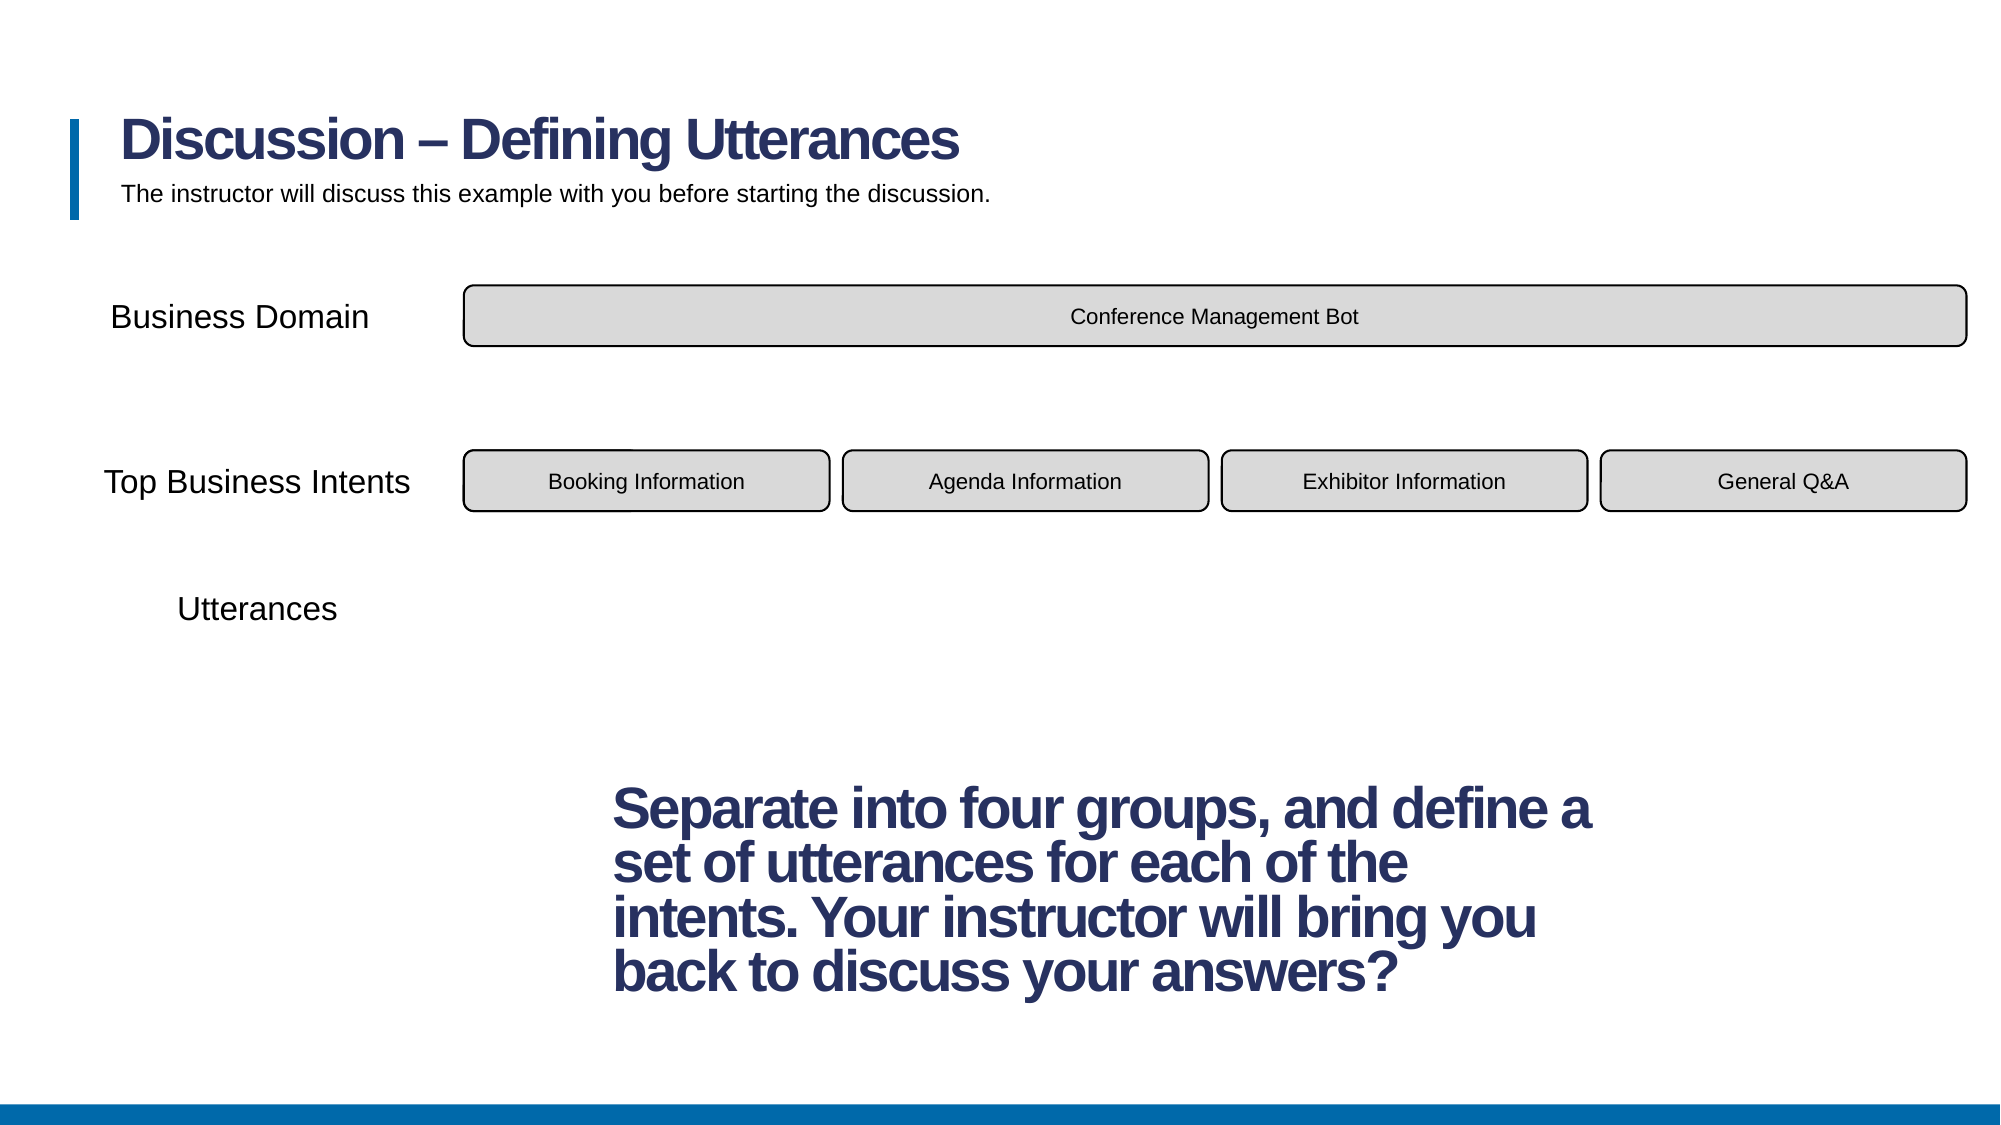

Discussion – Defining Utterances
The instructor will discuss this example with you before starting the discussion.
Conference Management Bot
Business Domain
Get video
Booking Information
Agenda Information
Exhibitor Information
General Q&A
Top Business Intents
Utterances
Separate into four groups, and define a set of utterances for each of the intents. Your instructor will bring you back to discuss your answers?